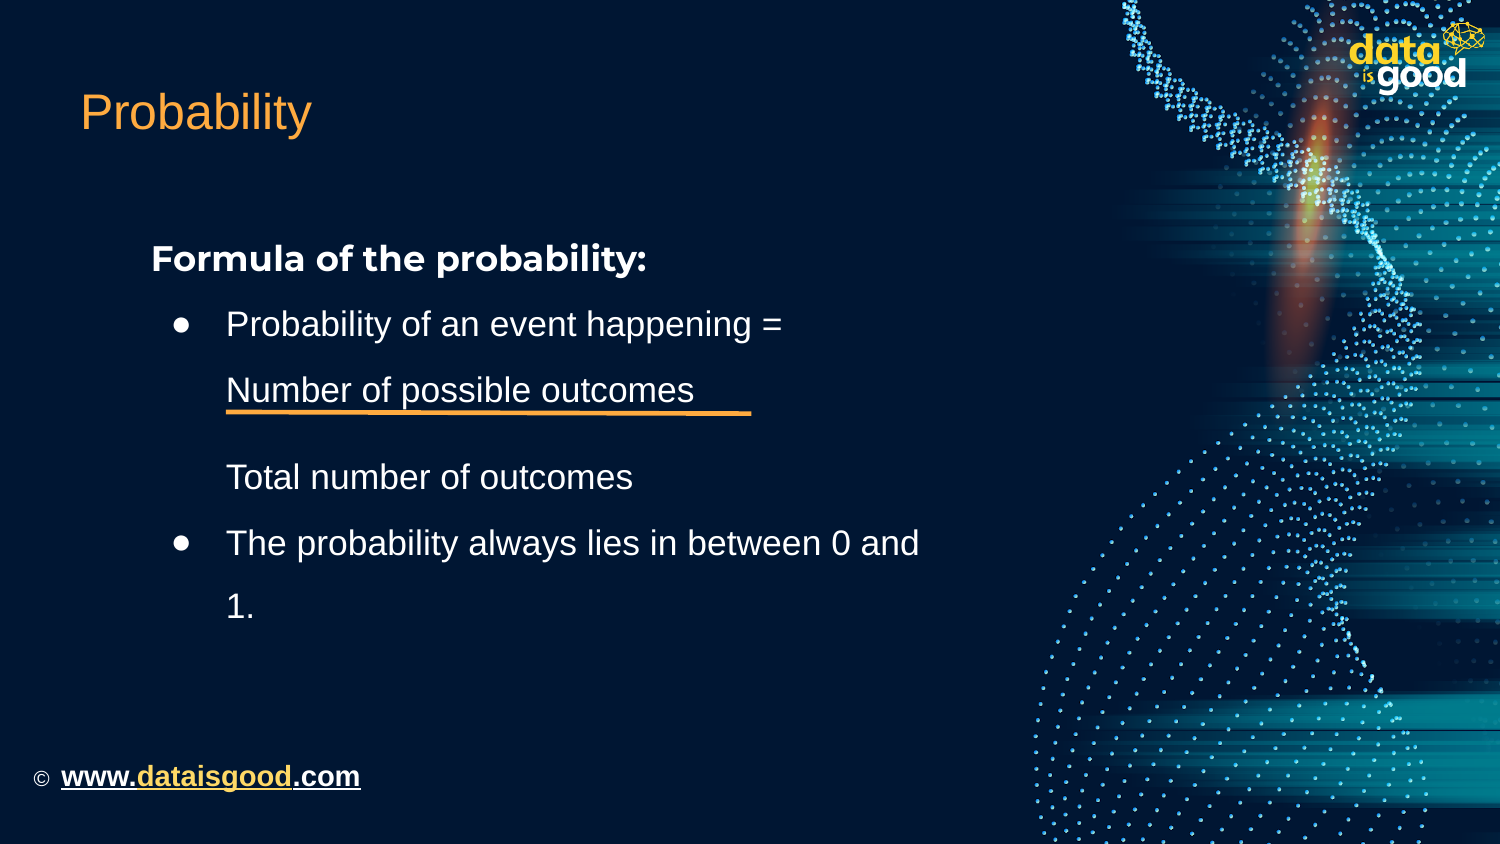

# Probability
Formula of the probability:
Probability of an event happening =
Number of possible outcomes

Total number of outcomes
The probability always lies in between 0 and 1.